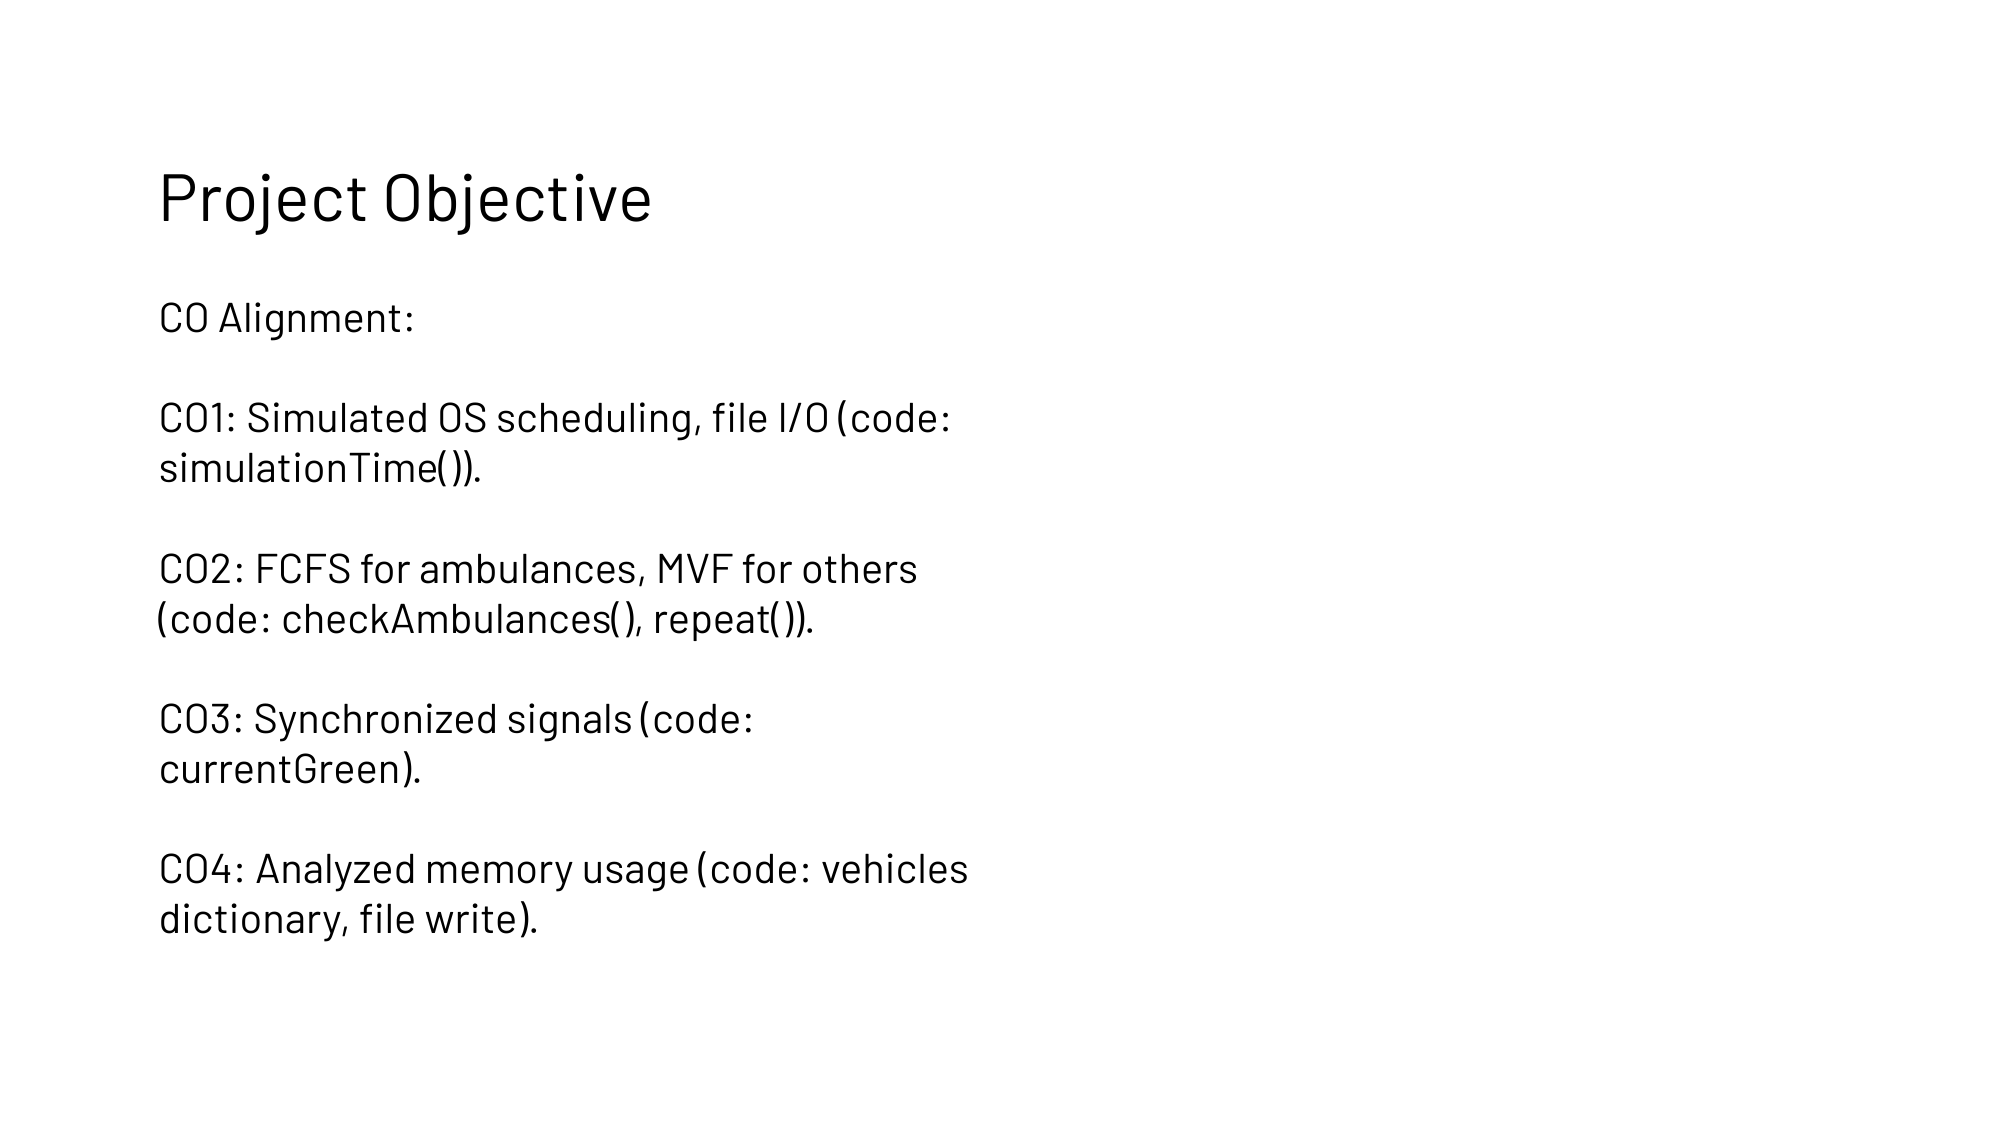

Project Objective
CO Alignment:

CO1: Simulated OS scheduling, file I/O (code: simulationTime()).

CO2: FCFS for ambulances, MVF for others (code: checkAmbulances(), repeat()).

CO3: Synchronized signals (code: currentGreen).

CO4: Analyzed memory usage (code: vehicles dictionary, file write).